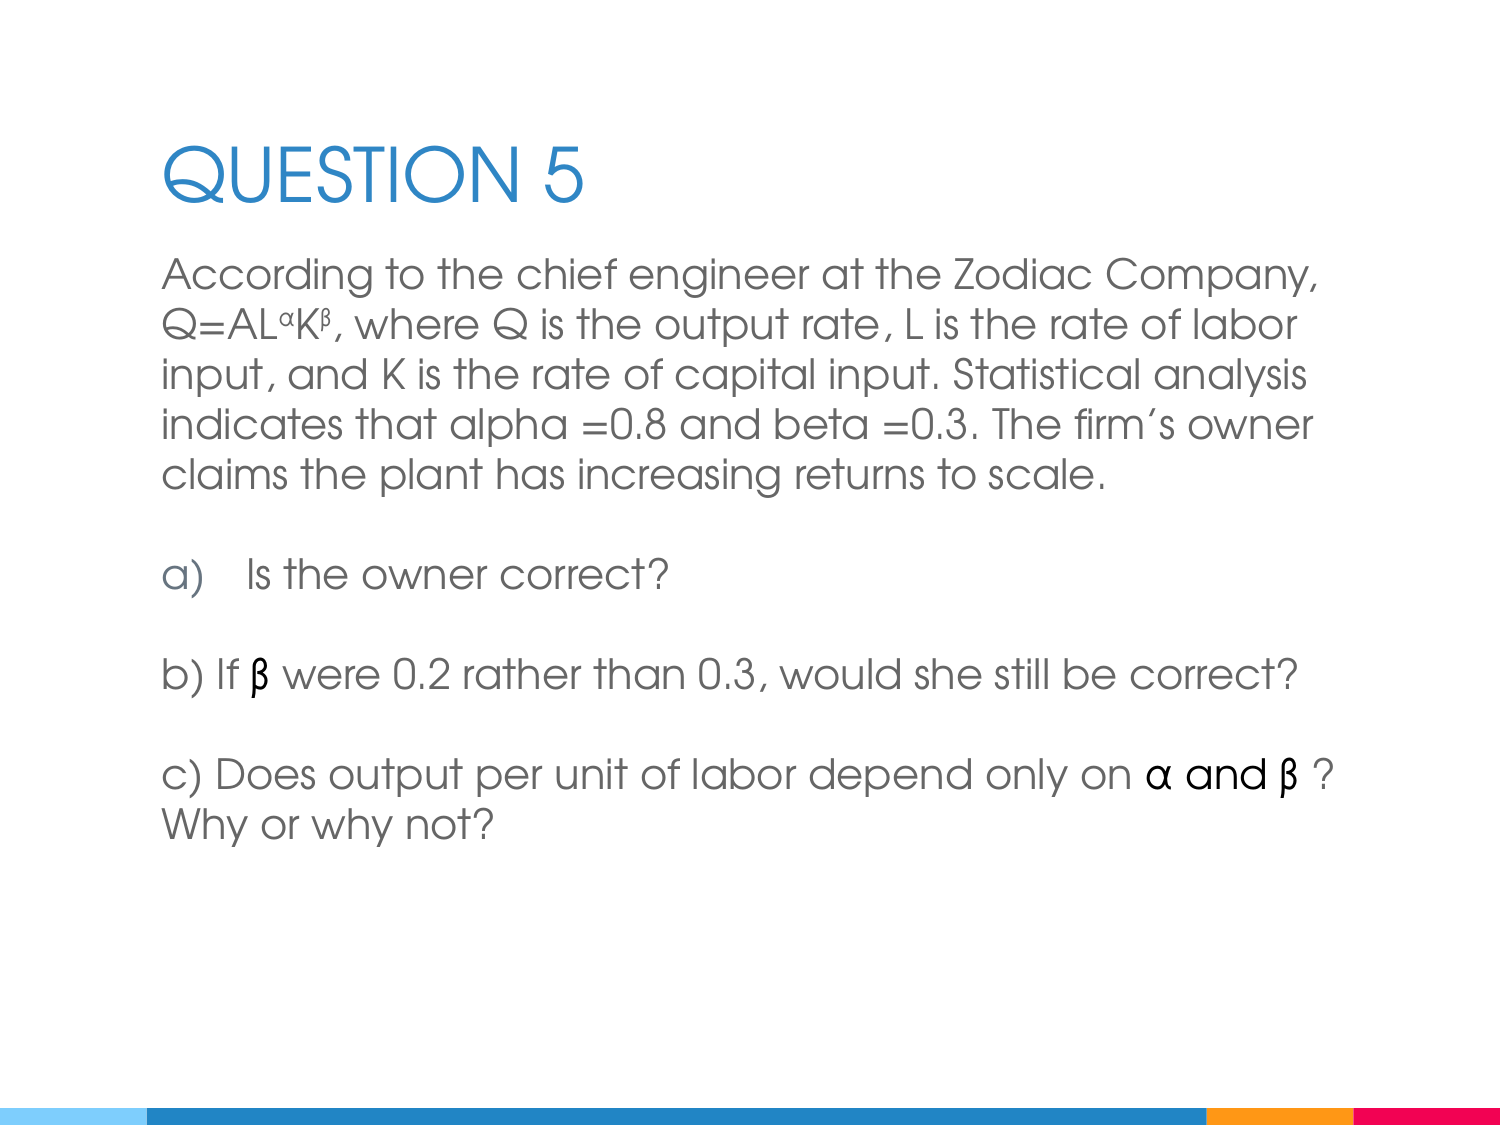

# QUESTION 5
According to the chief engineer at the Zodiac Company, Q=ALαKβ, where Q is the output rate, L is the rate of labor input, and K is the rate of capital input. Statistical analysis indicates that alpha =0.8 and beta =0.3. The firm’s owner claims the plant has increasing returns to scale.

Is the owner correct?

b) If β were 0.2 rather than 0.3, would she still be correct?

c) Does output per unit of labor depend only on α and β ? Why or why not?